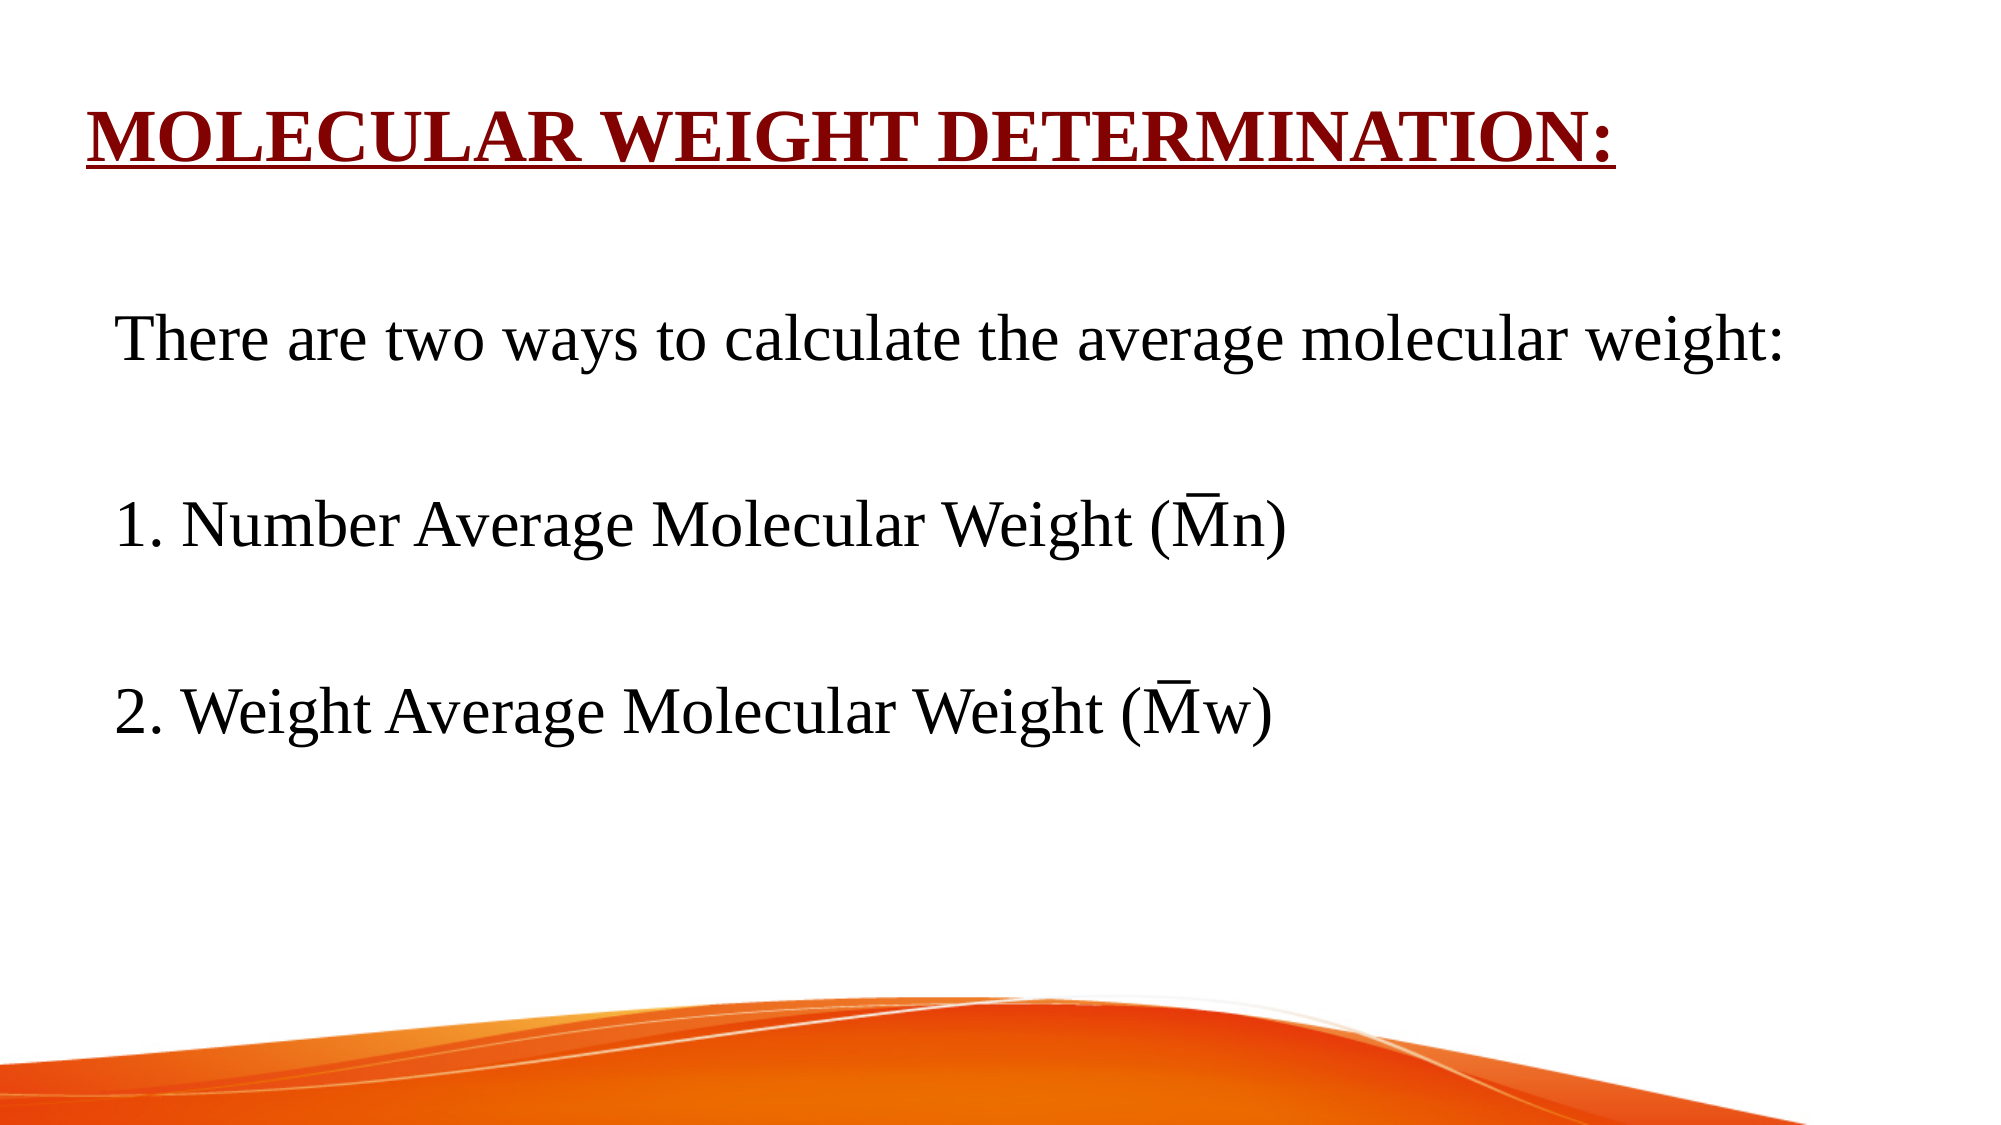

# MOLECULAR WEIGHT DETERMINATION:

There are two ways to calculate the average molecular weight:

1. Number Average Molecular Weight (M̅n)

2. Weight Average Molecular Weight (M̅w)